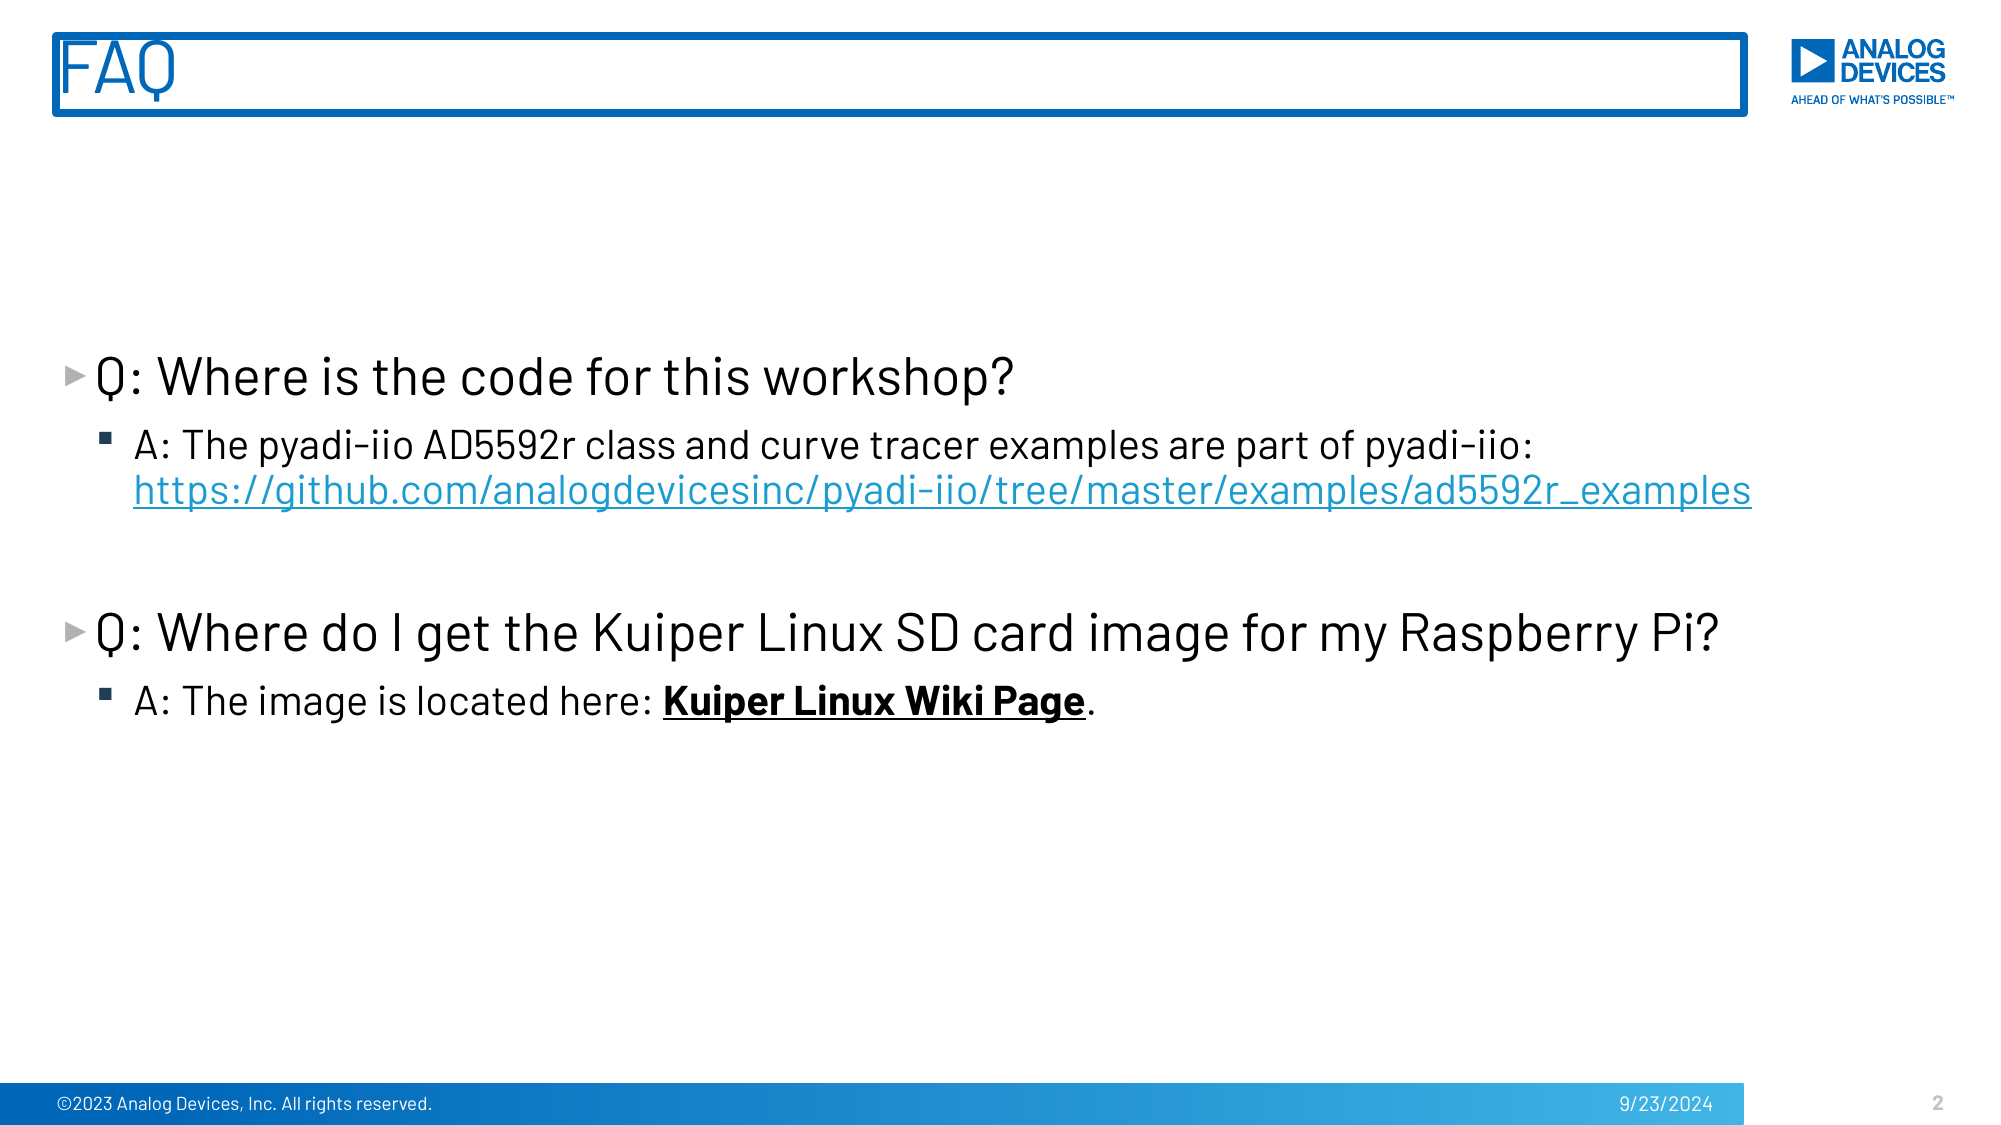

# FAQ
Q: Where is the code for this workshop?
A: The pyadi-iio AD5592r class and curve tracer examples are part of pyadi-iio: https://github.com/analogdevicesinc/pyadi-iio/tree/master/examples/ad5592r_examples

Q: Where do I get the Kuiper Linux SD card image for my Raspberry Pi?
A: The image is located here: Kuiper Linux Wiki Page.

2
©2023 Analog Devices, Inc. All rights reserved.
9/23/2024